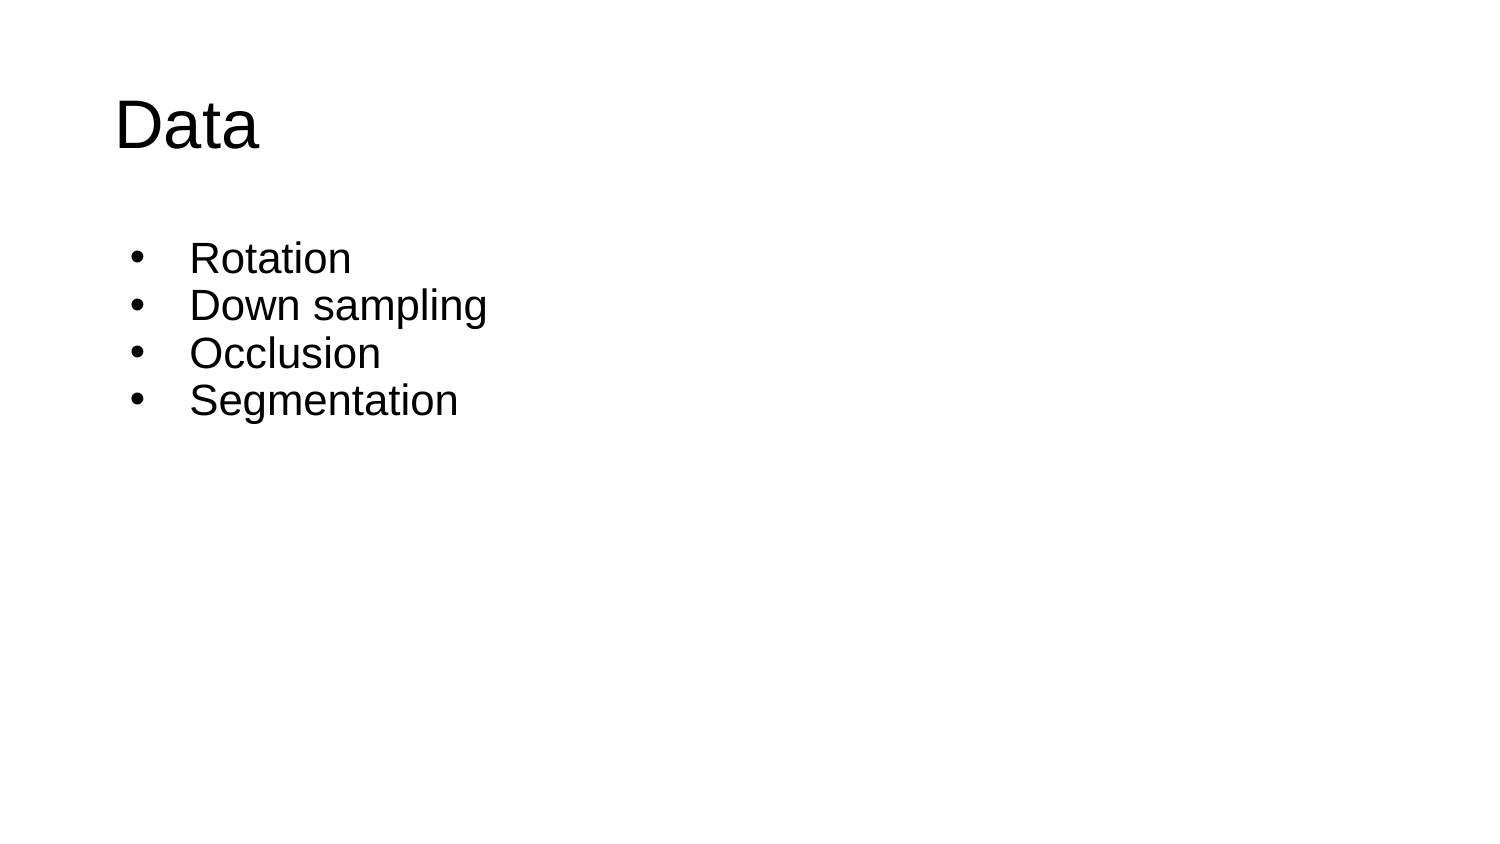

# Data
Rotation
Down sampling
Occlusion
Segmentation